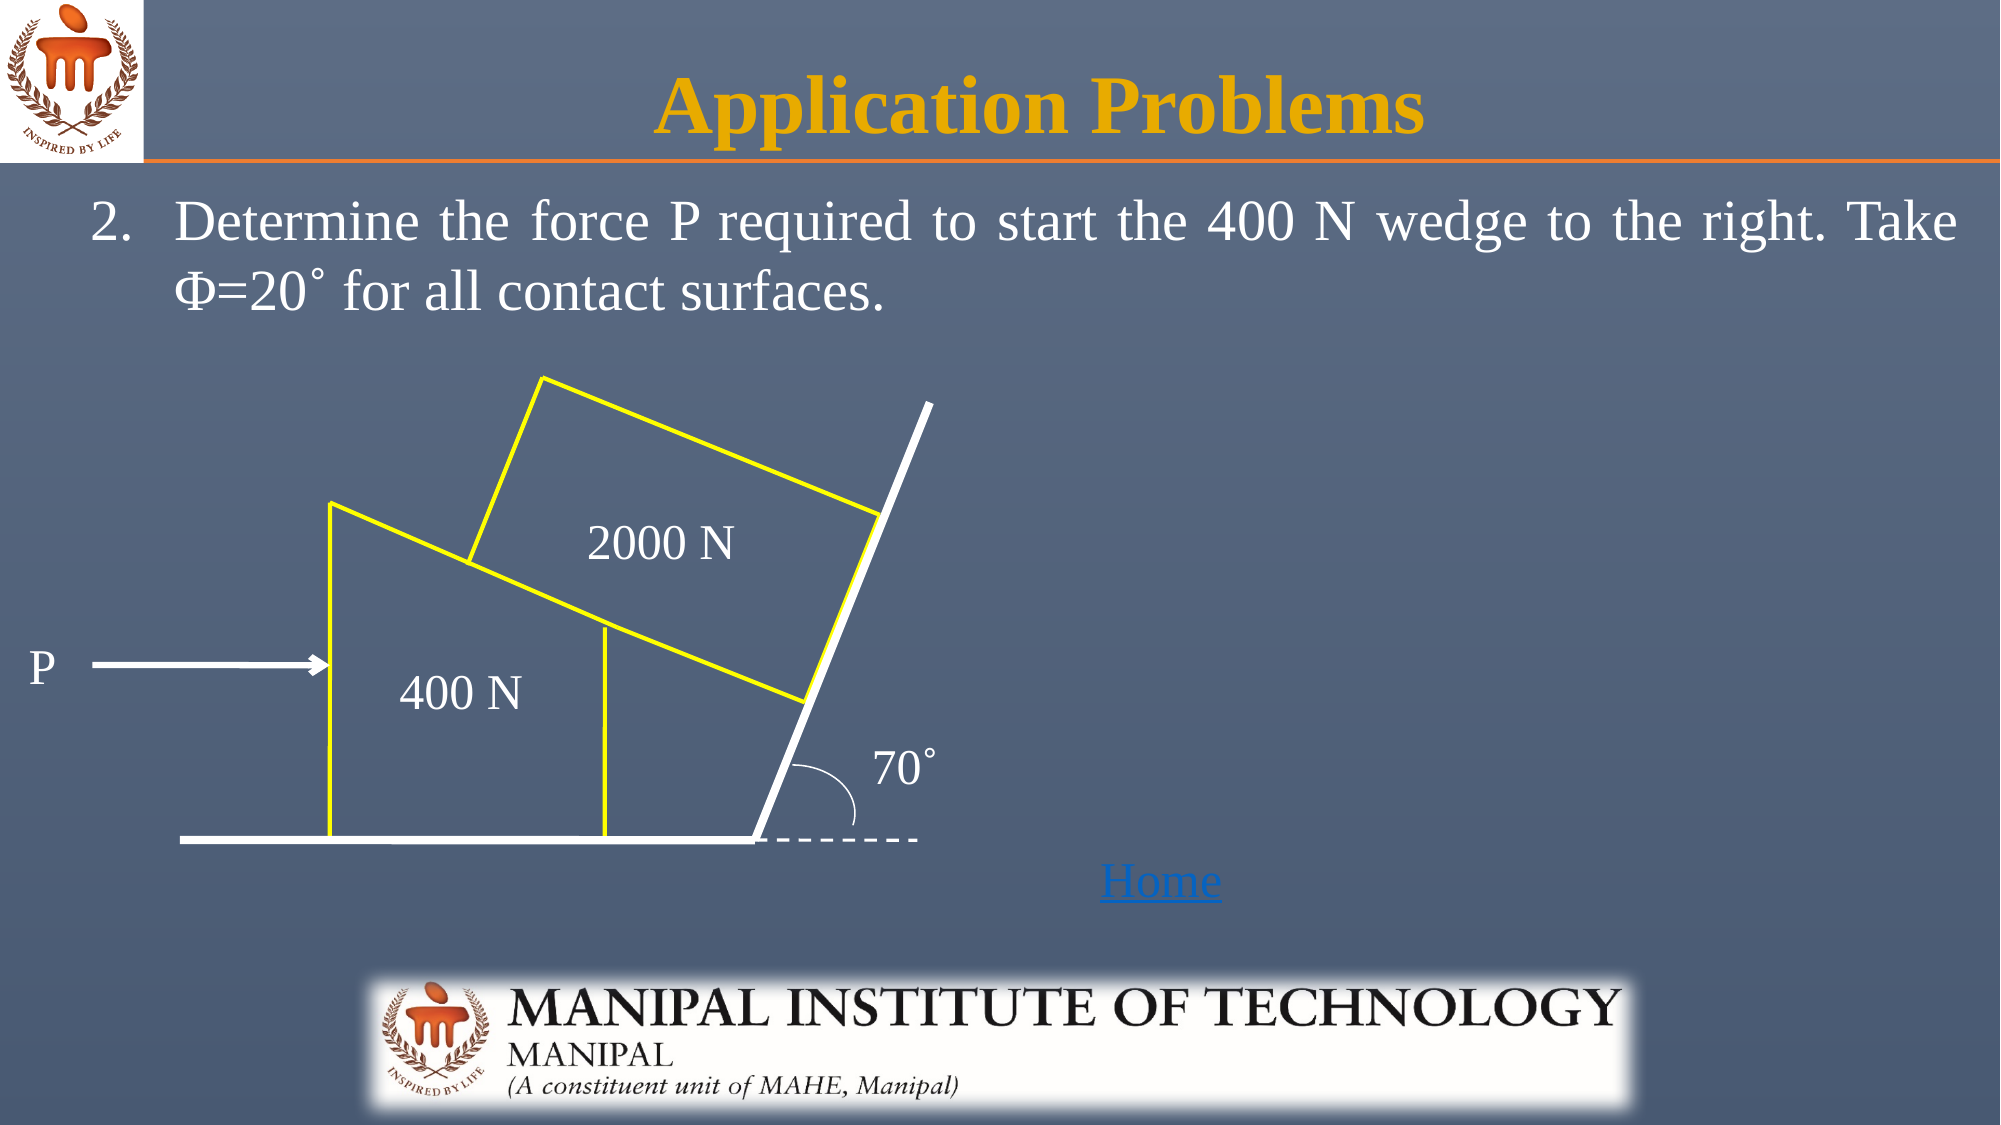

Application Problems
Determine the force P required to start the 400 N wedge to the right. Take Φ=20˚ for all contact surfaces.
2000 N
P
400 N
70˚

Home